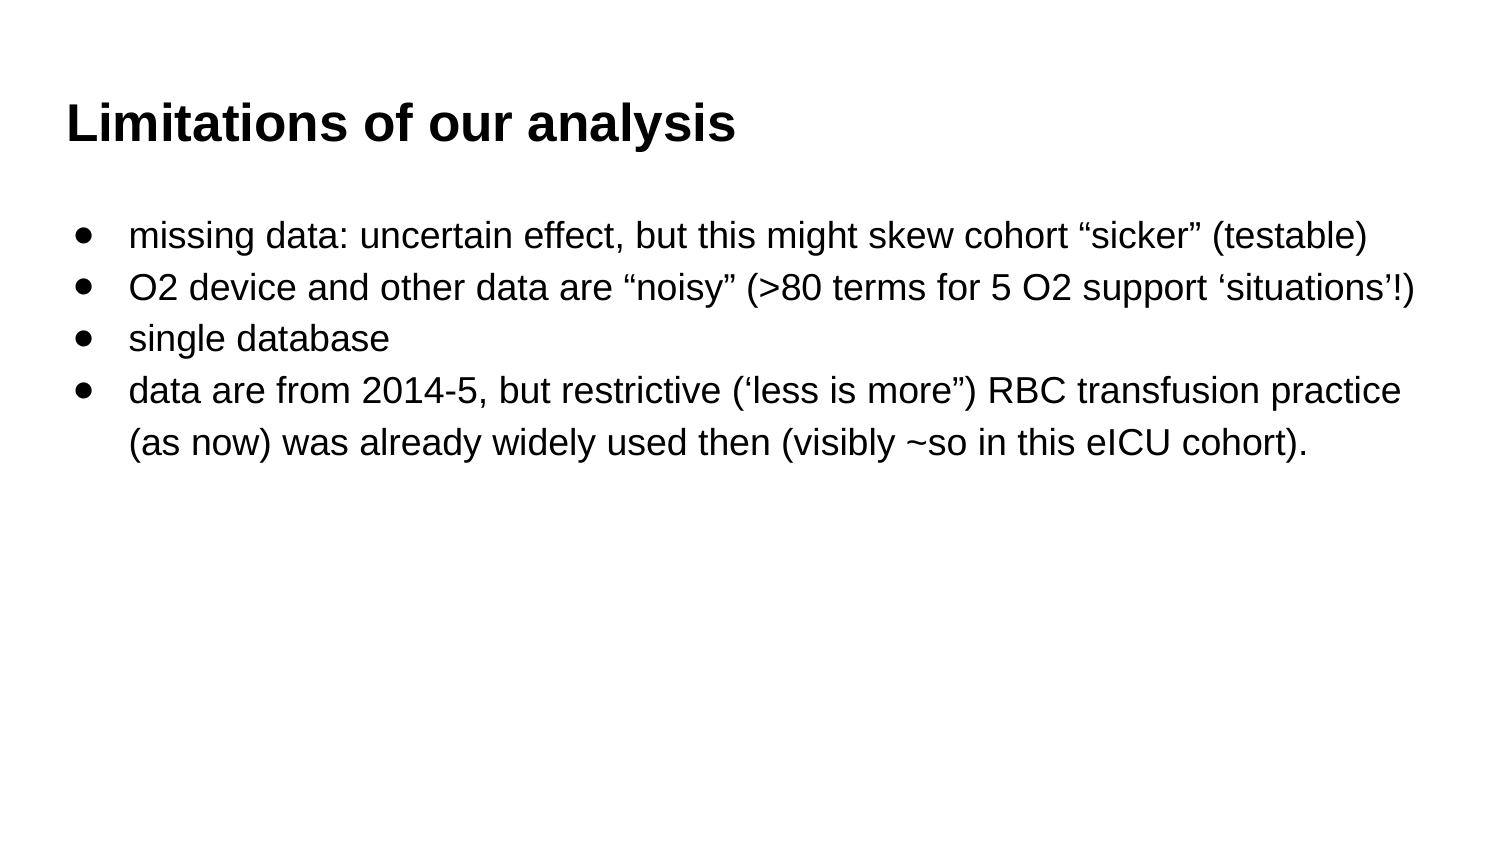

# Limitations of our analysis
missing data: uncertain effect, but this might skew cohort “sicker” (testable)
O2 device and other data are “noisy” (>80 terms for 5 O2 support ‘situations’!)
single database
data are from 2014-5, but restrictive (‘less is more”) RBC transfusion practice (as now) was already widely used then (visibly ~so in this eICU cohort).